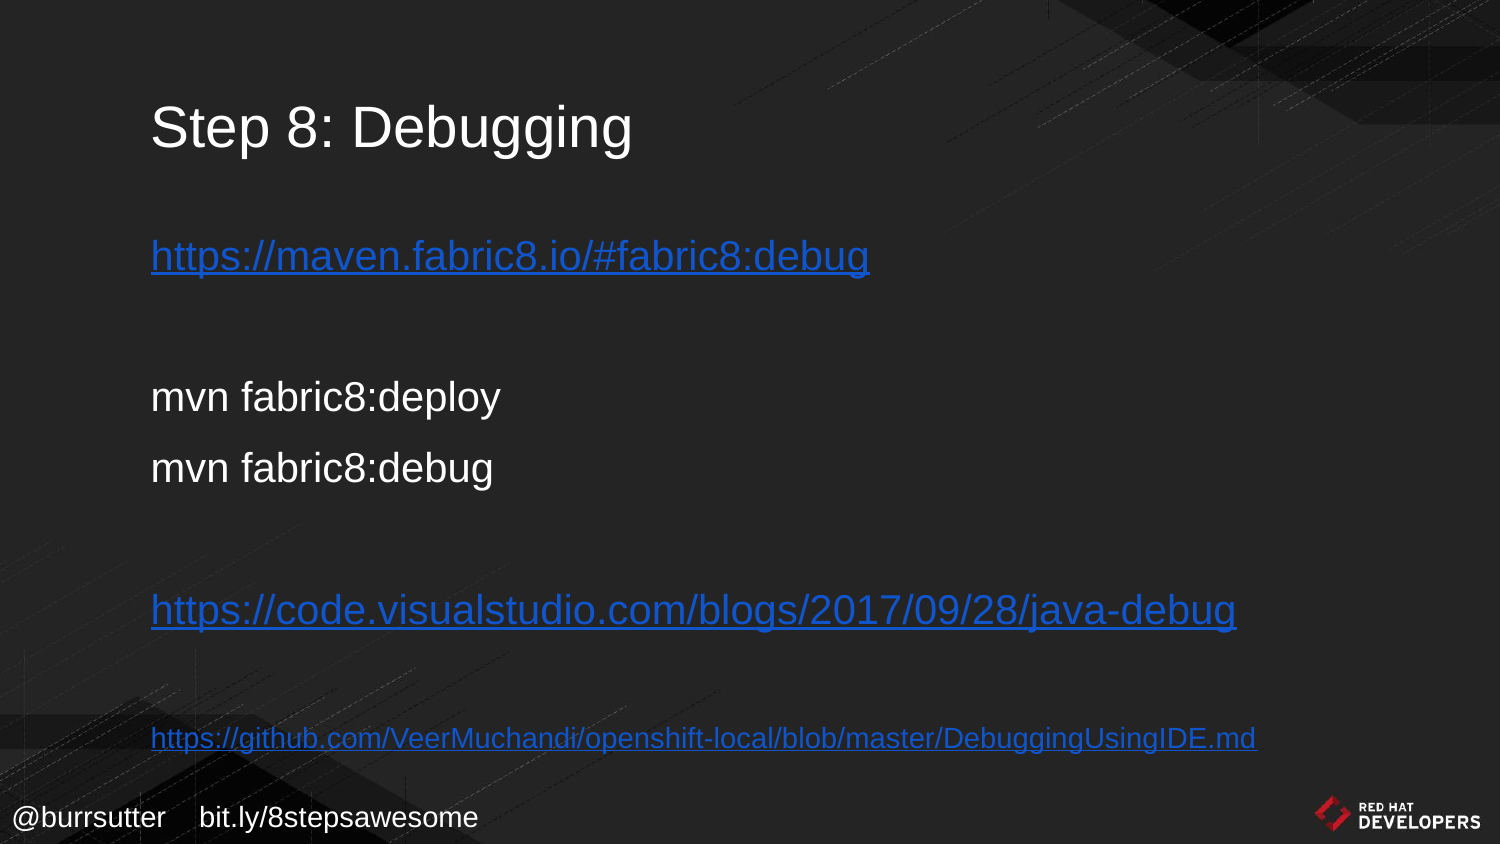

# Step 8: Debugging
https://maven.fabric8.io/#fabric8:debug

mvn fabric8:deploy
mvn fabric8:debug

https://code.visualstudio.com/blogs/2017/09/28/java-debug

https://github.com/VeerMuchandi/openshift-local/blob/master/DebuggingUsingIDE.md

@burrsutter    bit.ly/8stepsawesome